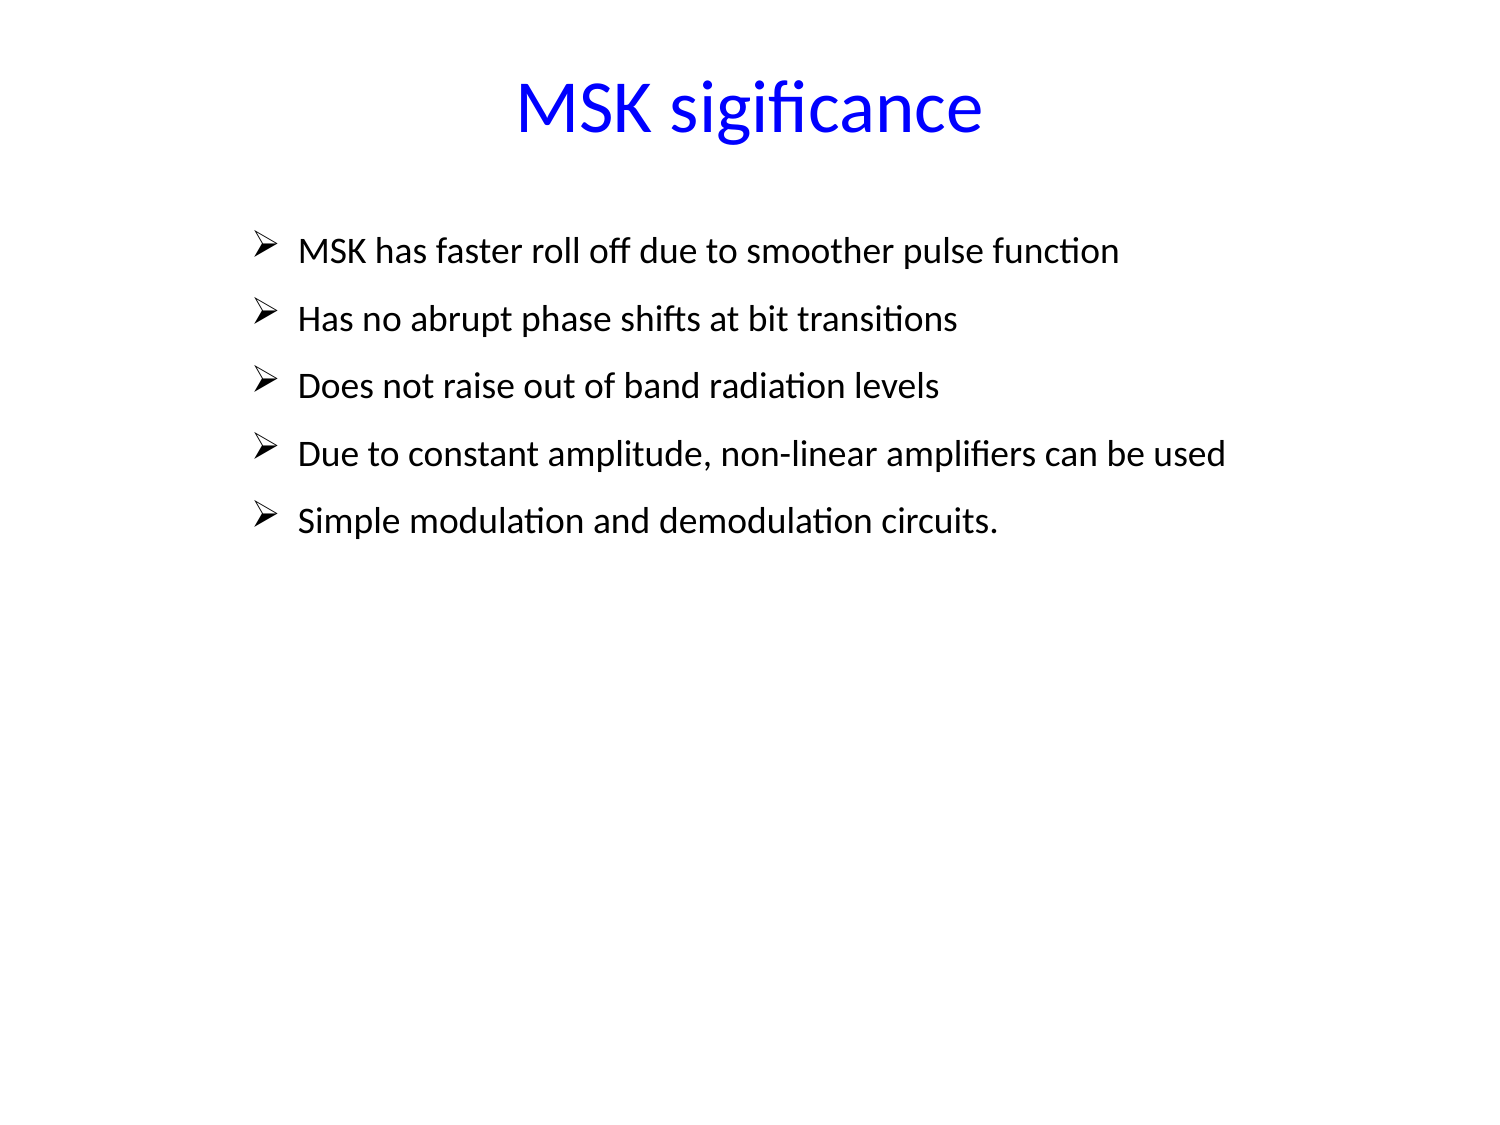

# MSK sigificance
MSK has faster roll off due to smoother pulse function
Has no abrupt phase shifts at bit transitions
Does not raise out of band radiation levels
Due to constant amplitude, non-linear amplifiers can be used
Simple modulation and demodulation circuits.